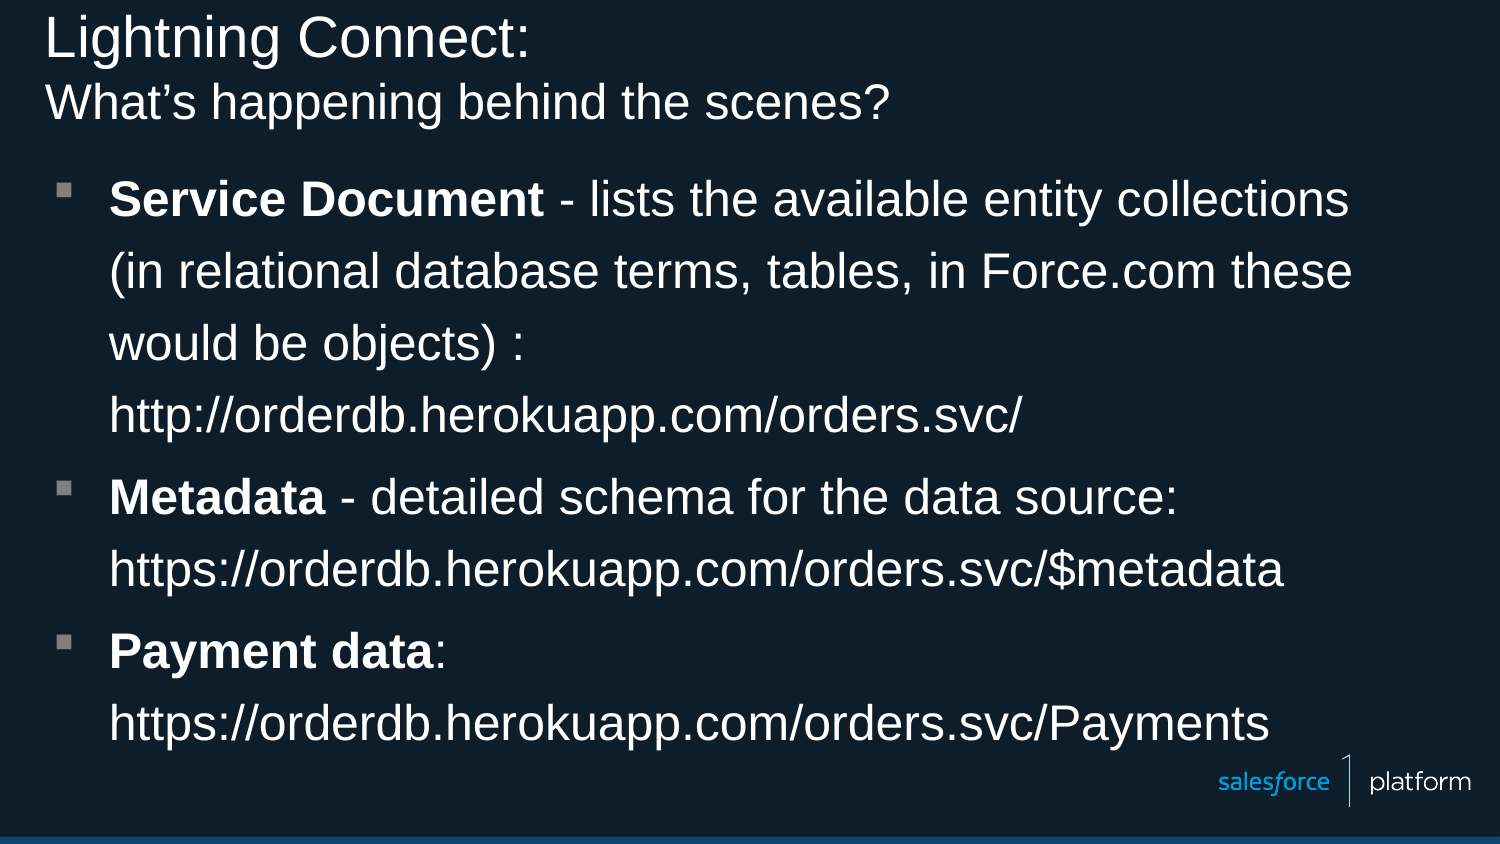

# Lightning Connect: What’s happening behind the scenes?
Service Document - lists the available entity collections (in relational database terms, tables, in Force.com these would be objects) : http://orderdb.herokuapp.com/orders.svc/
Metadata - detailed schema for the data source: https://orderdb.herokuapp.com/orders.svc/$metadata
Payment data: https://orderdb.herokuapp.com/orders.svc/Payments

An individual payment record:
https://orderdb.herokuapp.com/orders.svc/Payments(2)